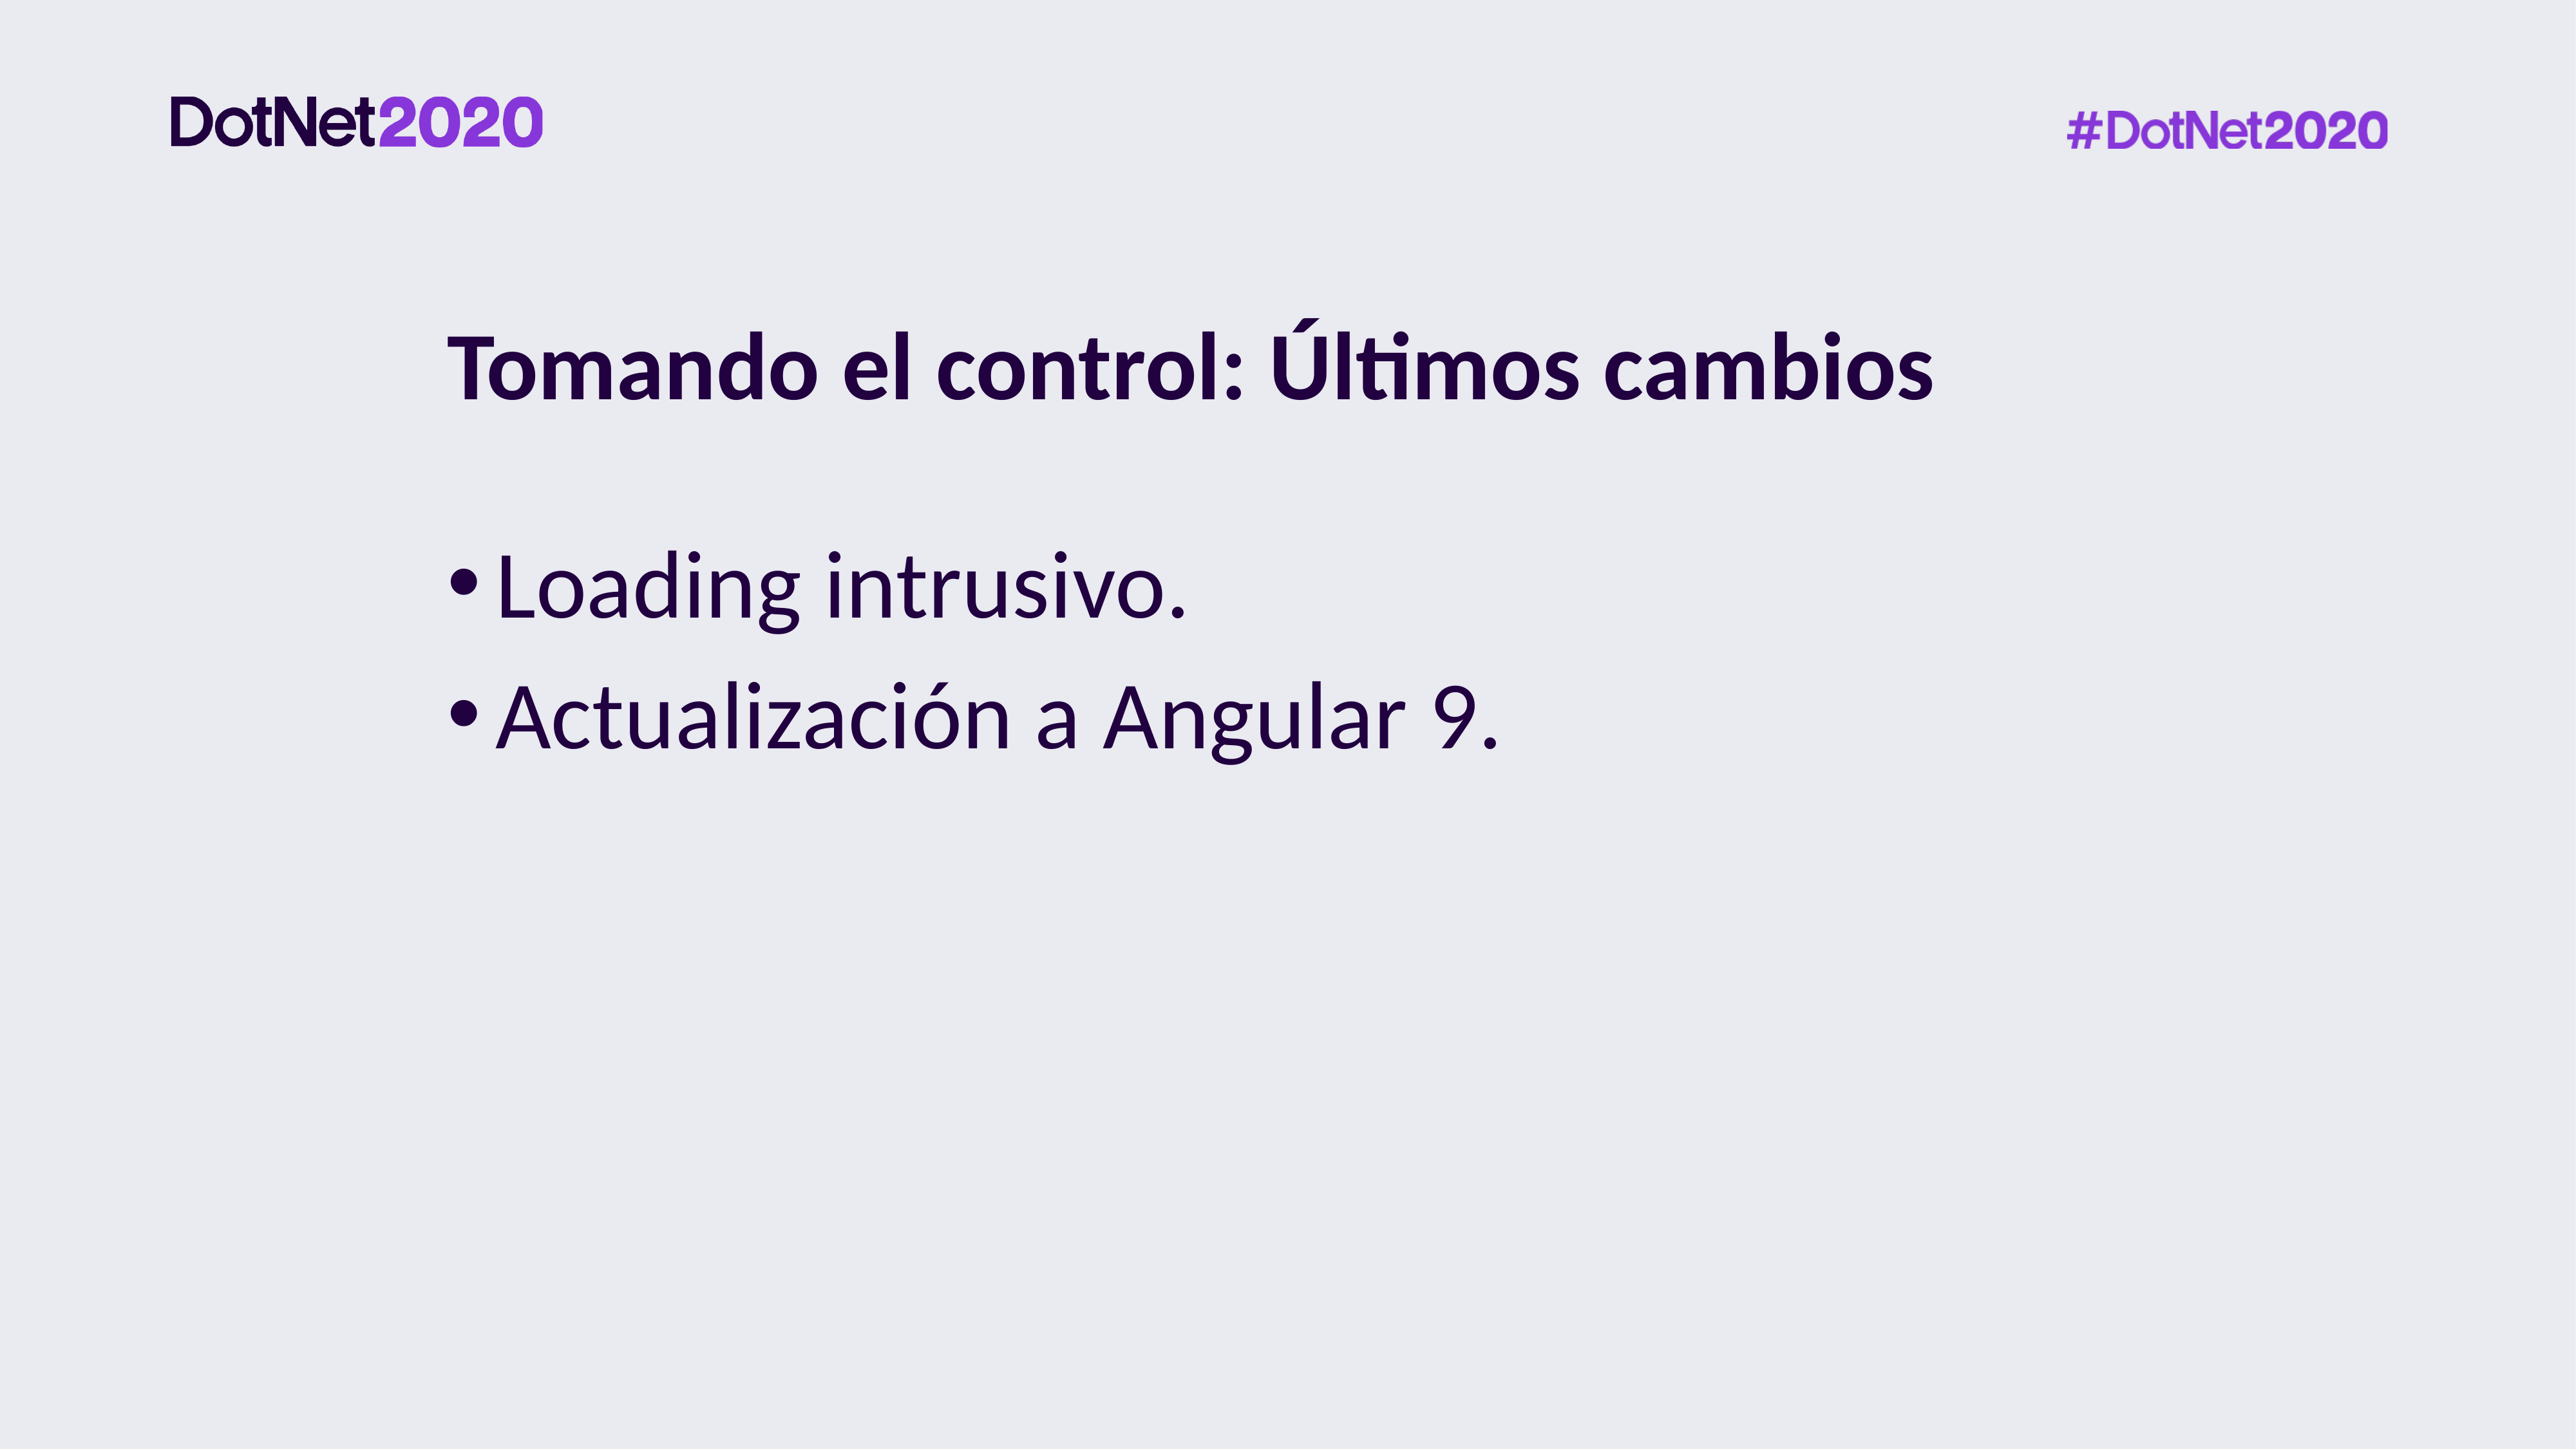

# Tomando el control: Últimos cambios
Loading intrusivo.
Actualización a Angular 9.